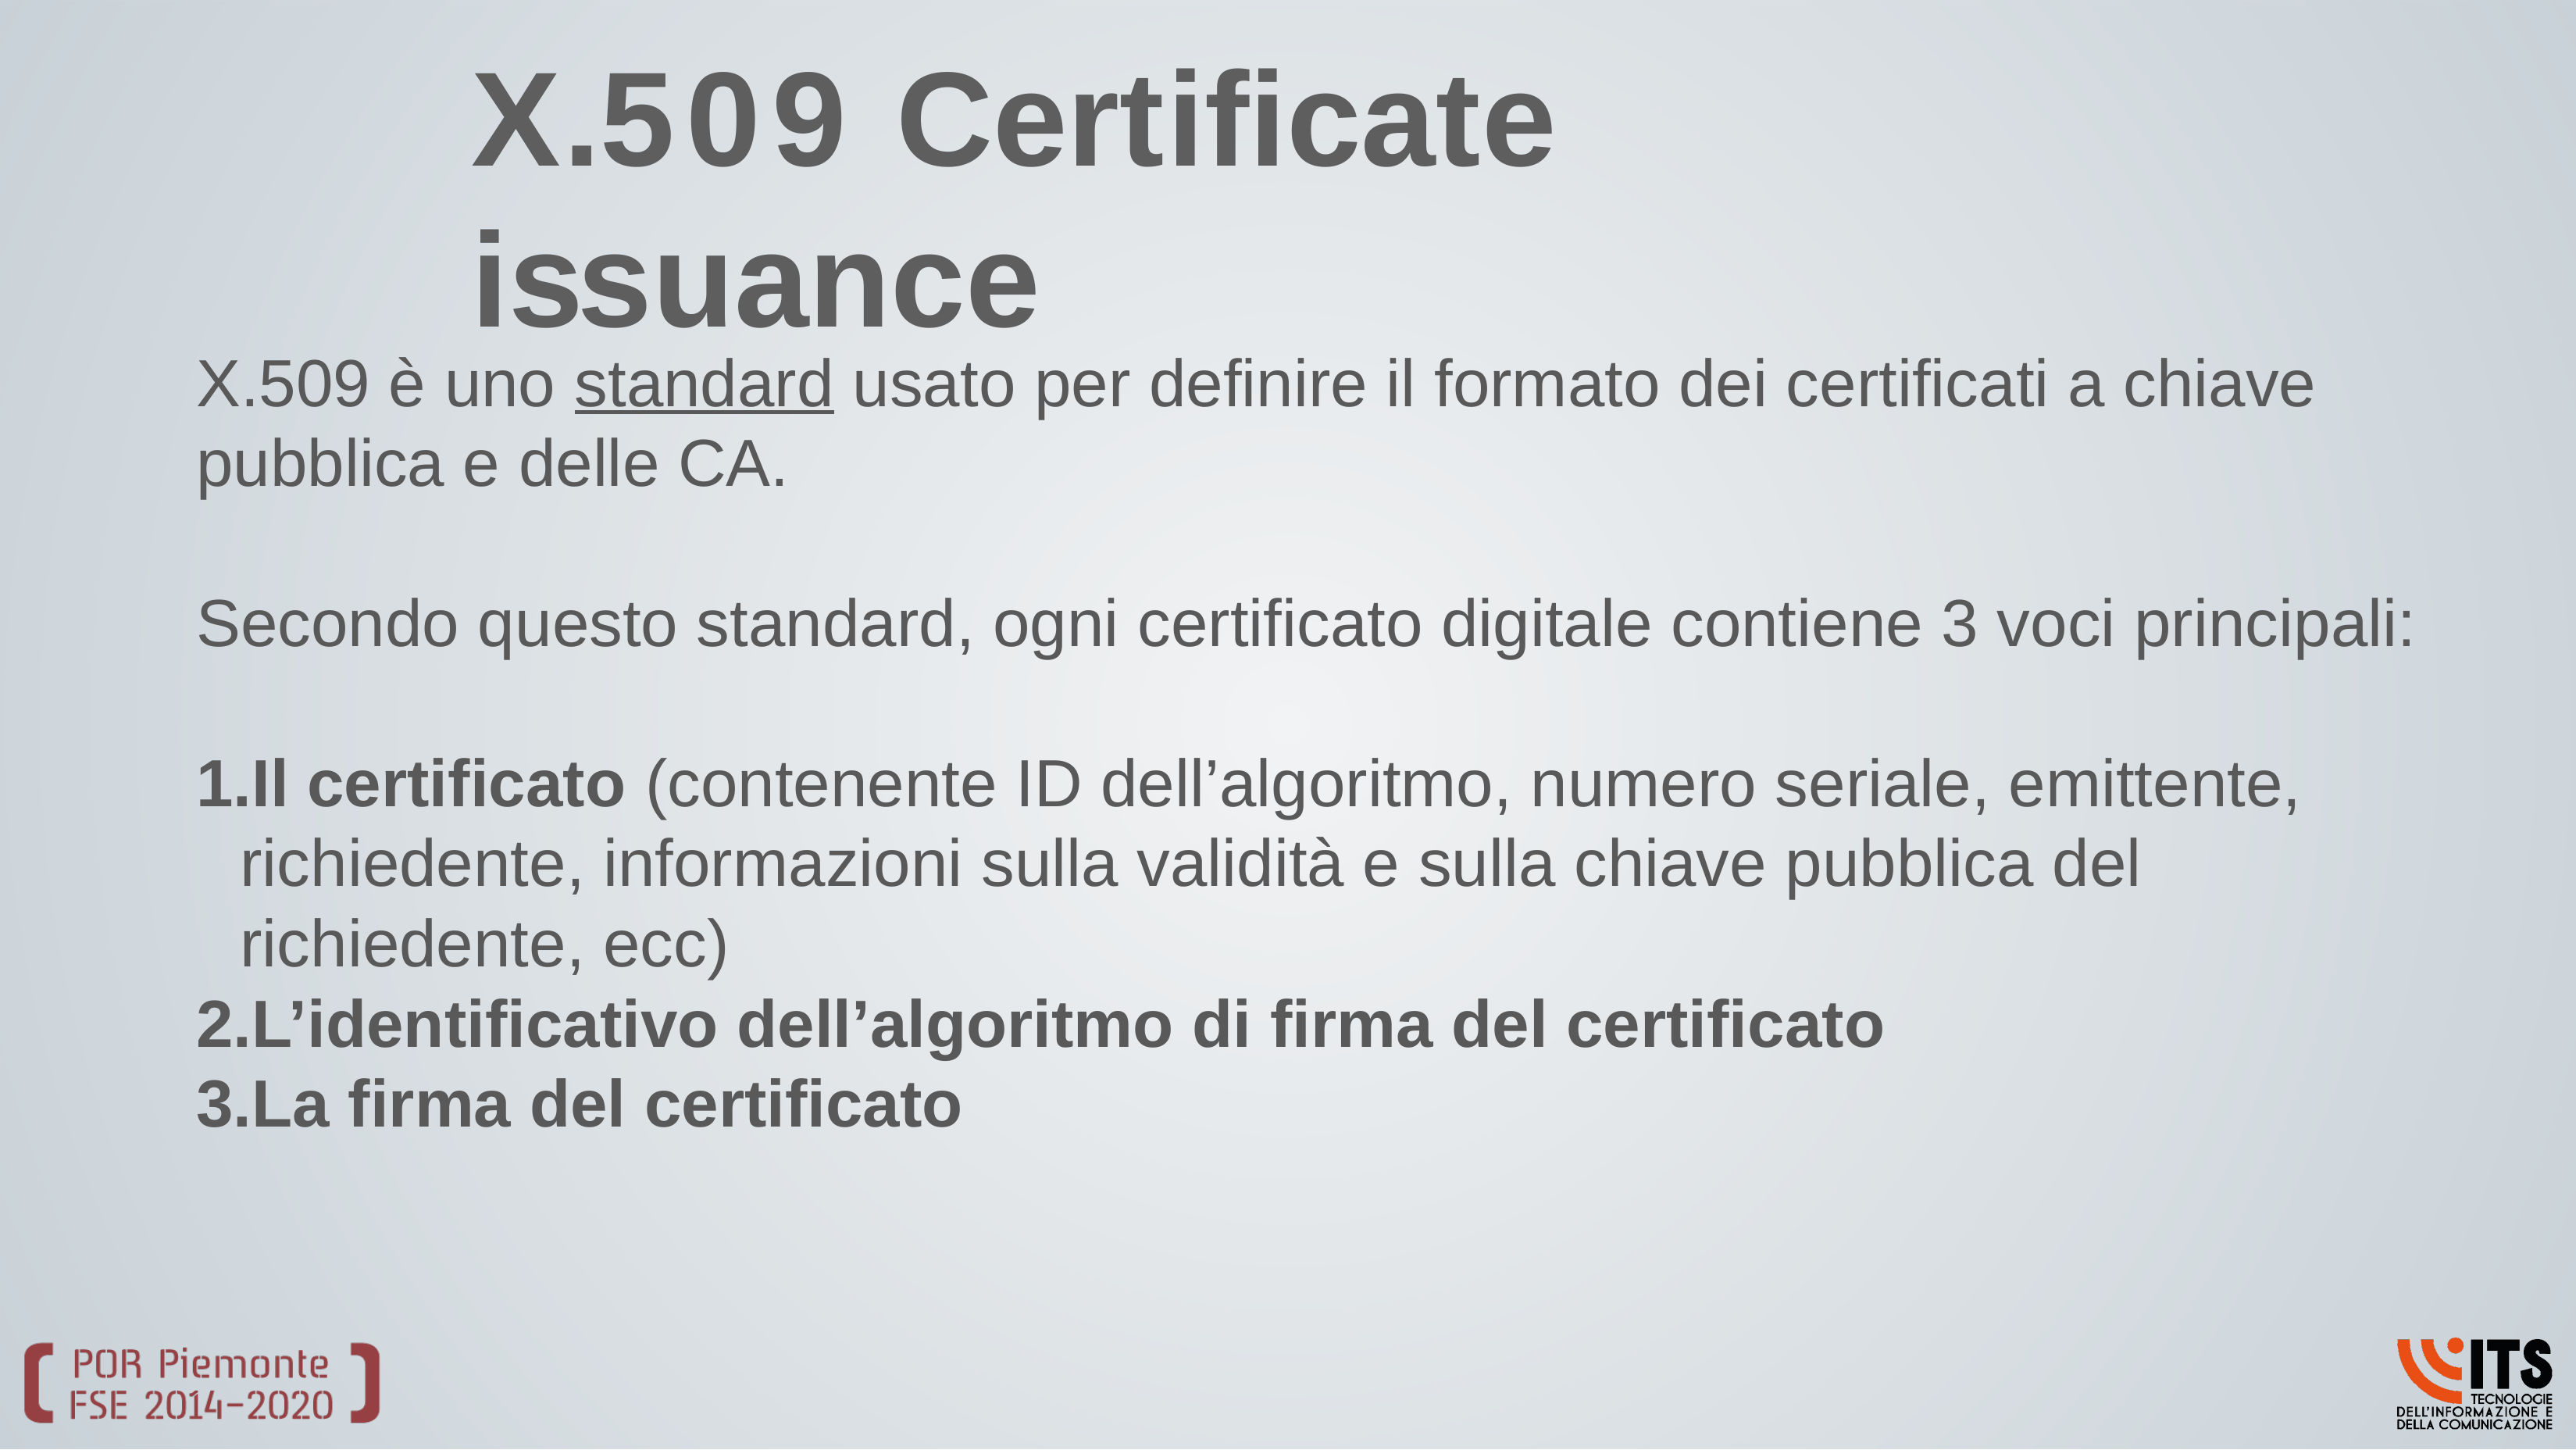

# X.509 Certificate issuance
X.509 è uno standard usato per definire il formato dei certificati a chiave pubblica e delle CA.

Secondo questo standard, ogni certificato digitale contiene 3 voci principali:

Il certificato (contenente ID dell’algoritmo, numero seriale, emittente, richiedente, informazioni sulla validità e sulla chiave pubblica del richiedente, ecc)
L’identificativo dell’algoritmo di firma del certificato
La firma del certificato